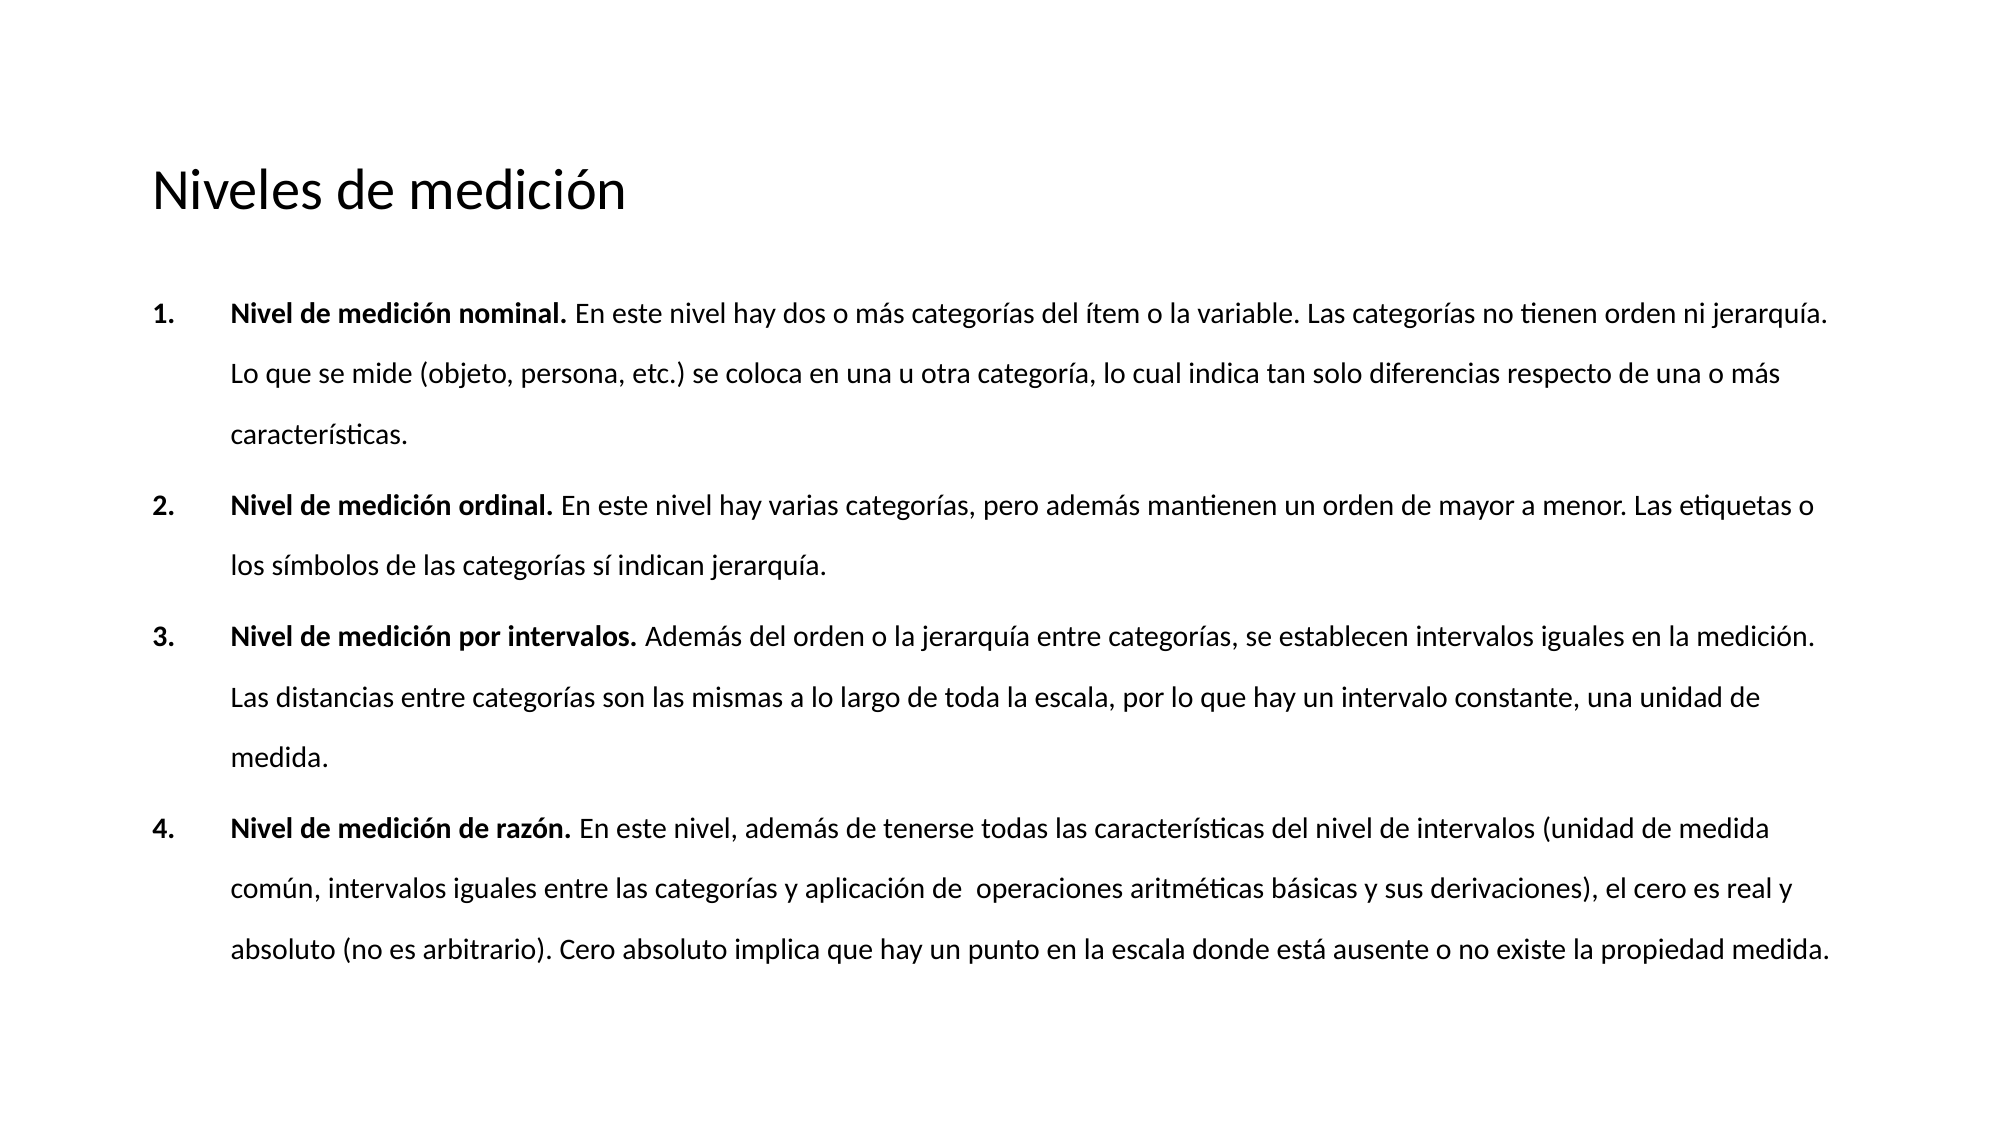

# Niveles de medición
Nivel de medición nominal. En este nivel hay dos o más categorías del ítem o la variable. Las categorías no tienen orden ni jerarquía. Lo que se mide (objeto, persona, etc.) se coloca en una u otra categoría, lo cual indica tan solo diferencias respecto de una o más características.
Nivel de medición ordinal. En este nivel hay varias categorías, pero además mantienen un orden de mayor a menor. Las etiquetas o los símbolos de las categorías sí indican jerarquía.
Nivel de medición por intervalos. Además del orden o la jerarquía entre categorías, se establecen intervalos iguales en la medición. Las distancias entre categorías son las mismas a lo largo de toda la escala, por lo que hay un intervalo constante, una unidad de medida.
Nivel de medición de razón. En este nivel, además de tenerse todas las características del nivel de intervalos (unidad de medida común, intervalos iguales entre las categorías y aplicación de  operaciones aritméticas básicas y sus derivaciones), el cero es real y absoluto (no es arbitrario). Cero absoluto implica que hay un punto en la escala donde está ausente o no existe la propiedad medida.